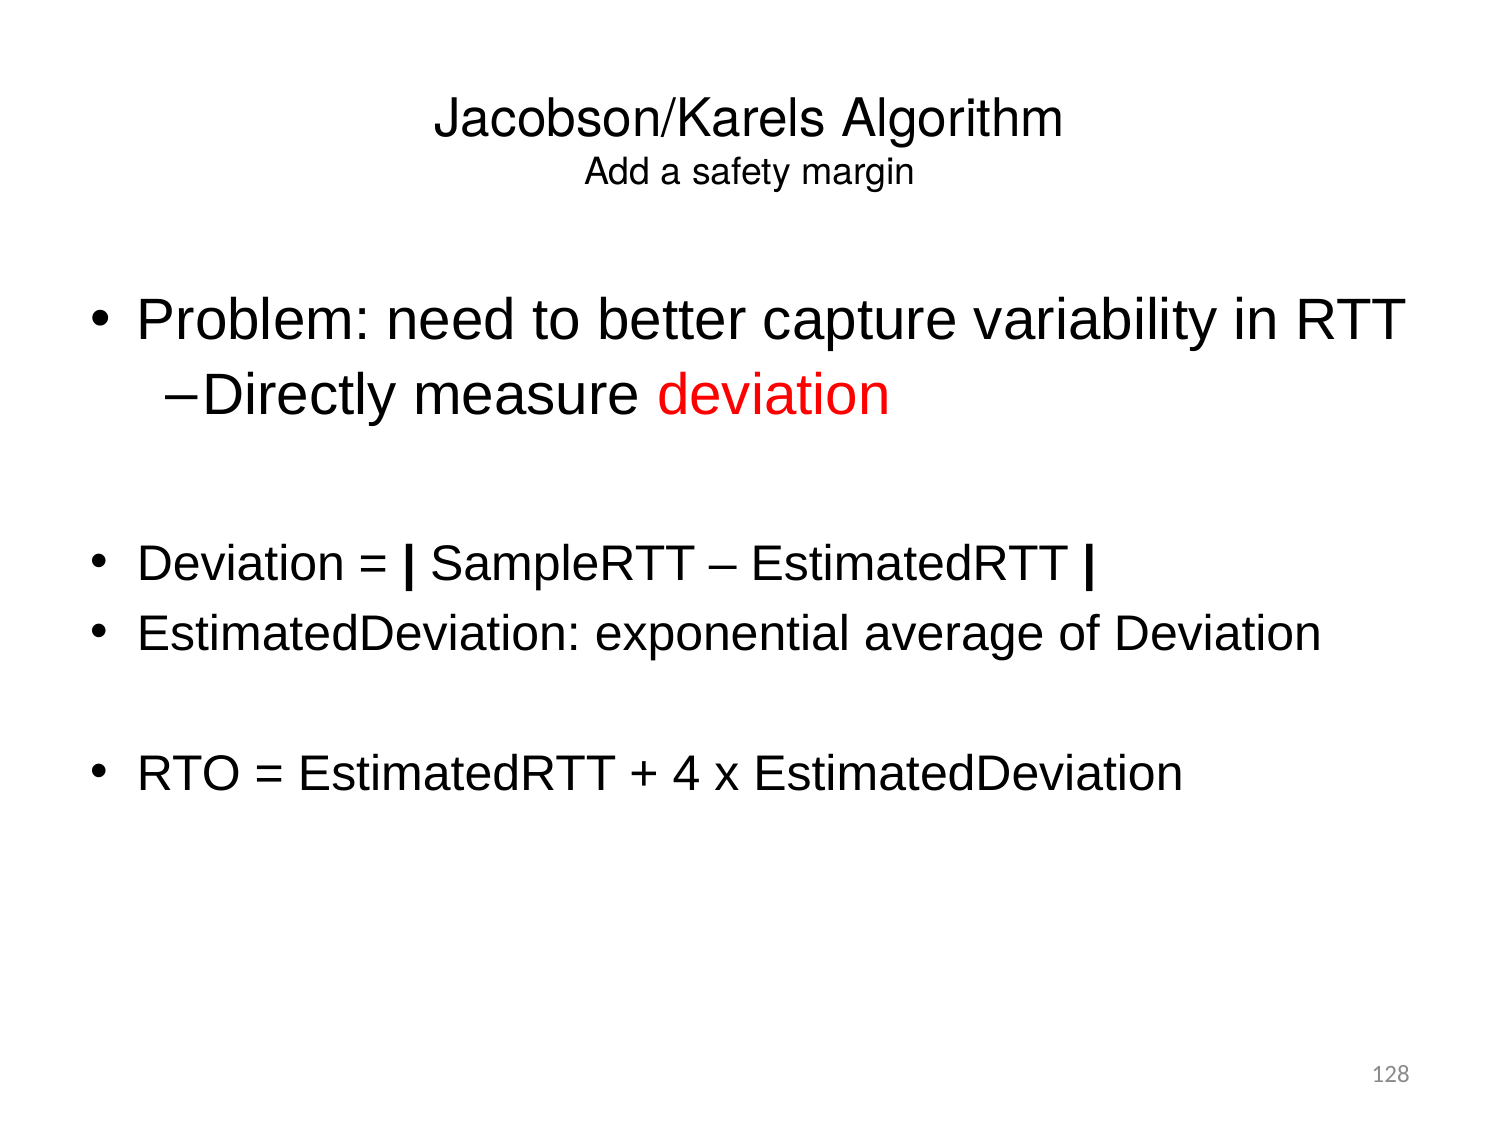

# Jacobson/Karels Algorithm Add a safety margin
Problem: need to better capture variability in RTT
Directly measure deviation

Deviation = | SampleRTT – EstimatedRTT |
EstimatedDeviation: exponential average of Deviation

RTO = EstimatedRTT + 4 x EstimatedDeviation

128